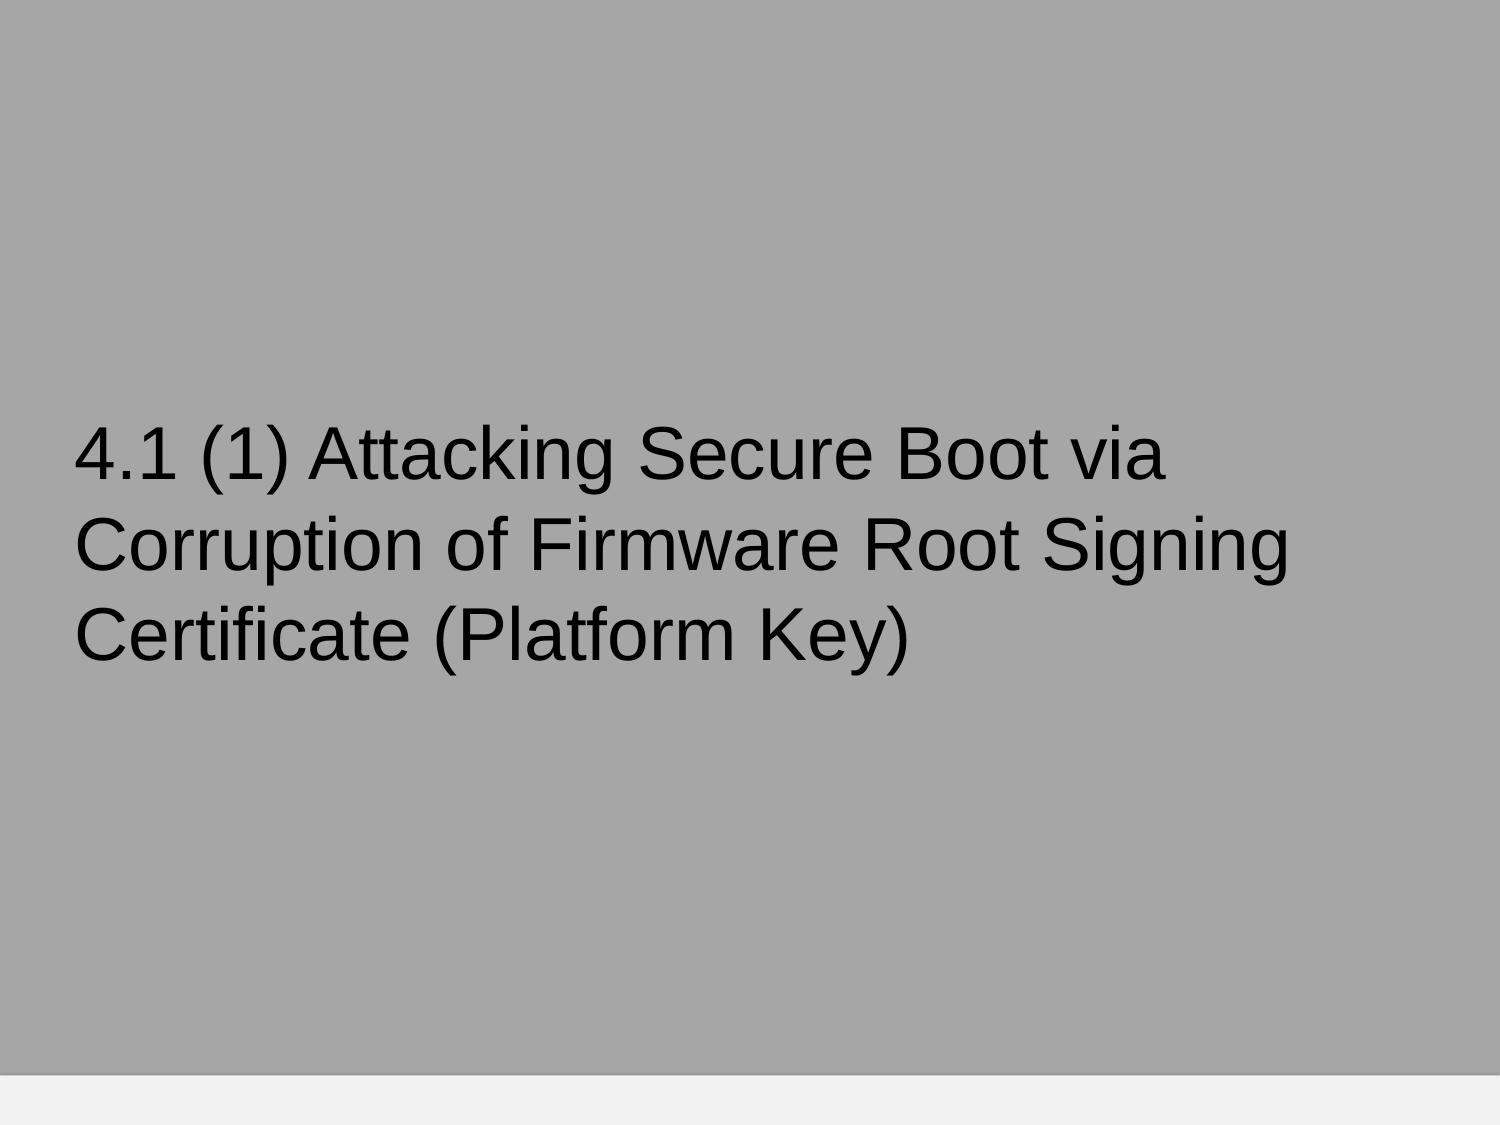

# 4.1 (1) Attacking Secure Boot via Corruption of Firmware Root Signing Certificate (Platform Key)